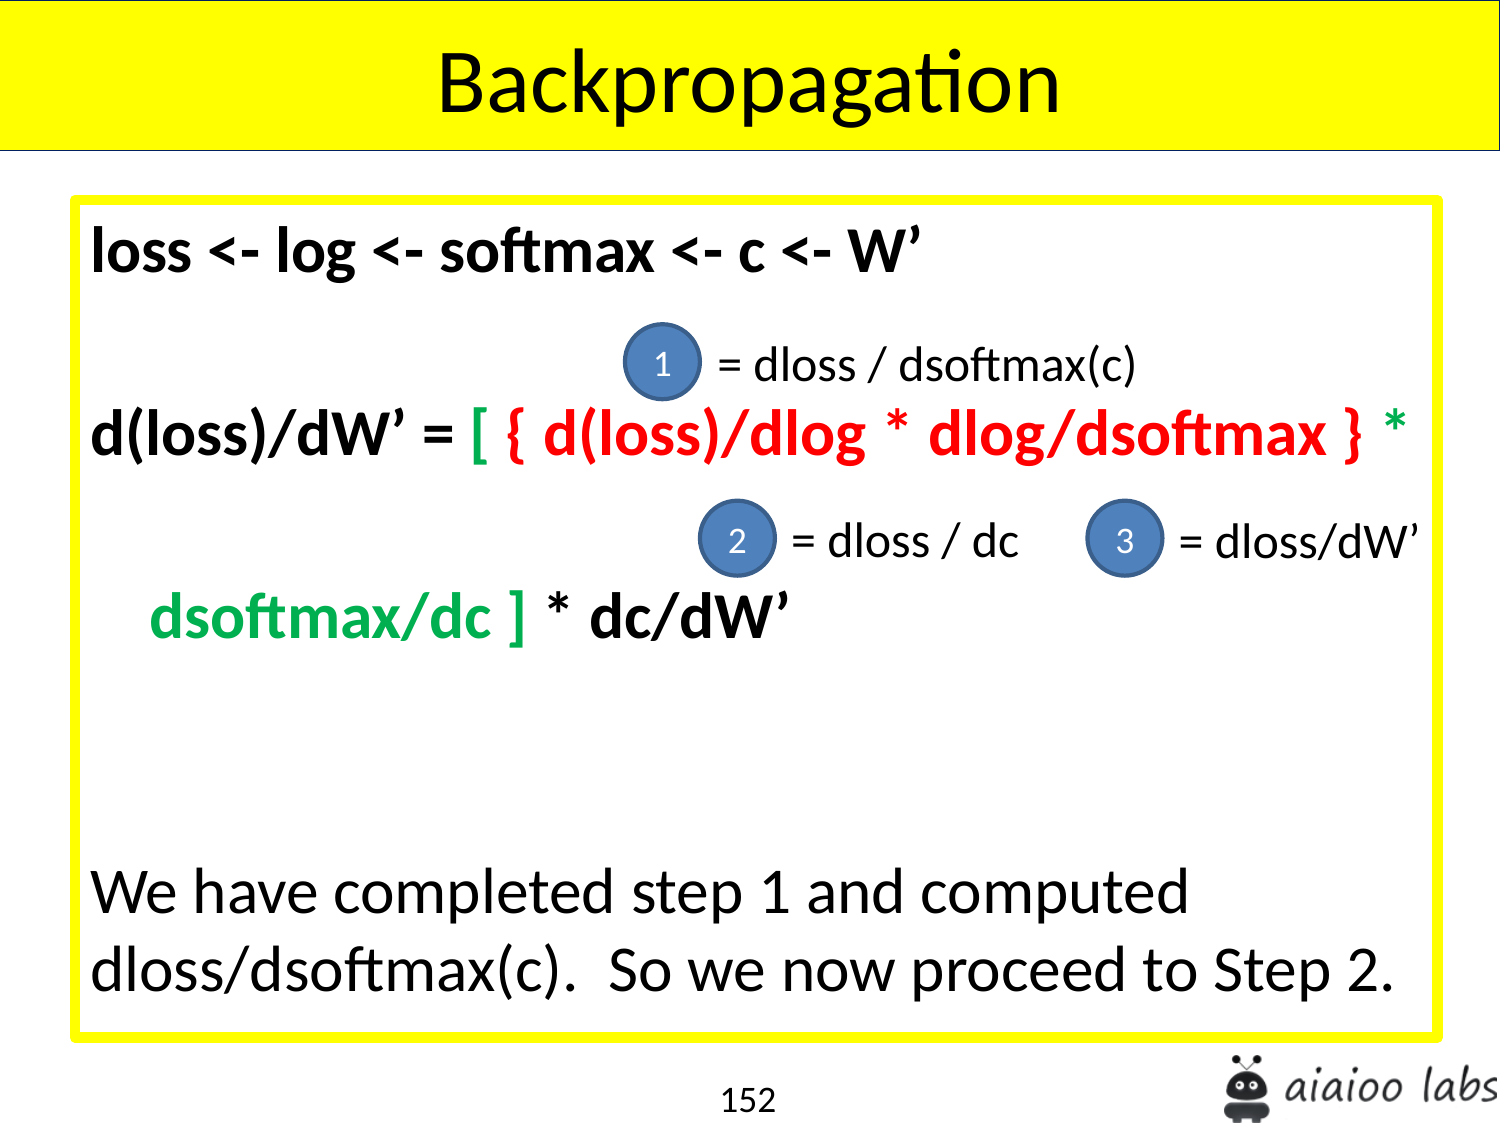

Backpropagation
loss <- log <- softmax <- c <- W’

d(loss)/dW’ = [ { d(loss)/dlog * dlog/dsoftmax } *

					dsoftmax/dc ] * dc/dW’

We have completed step 1 and computed dloss/dsoftmax(c).  So we now proceed to Step 2.

1
= dloss / dsoftmax(c)
= dloss / dc
2
3
= dloss/dW’